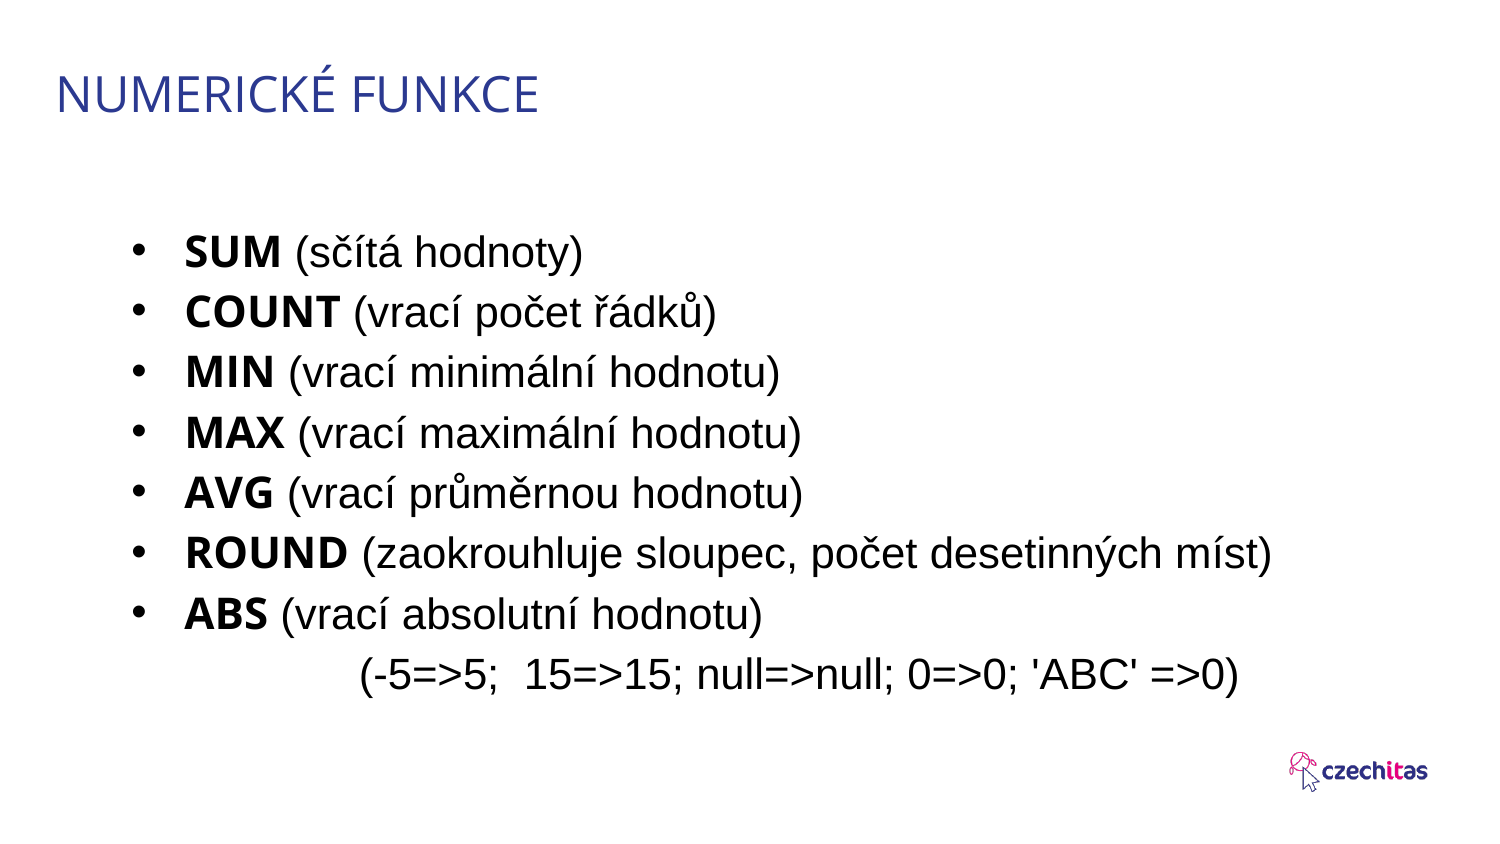

# NUMERICKÉ FUNKCE

SUM (sčítá hodnoty)
COUNT (vrací počet řádků)
MIN (vrací minimální hodnotu)
MAX (vrací maximální hodnotu)
AVG (vrací průměrnou hodnotu)
ROUND (zaokrouhluje sloupec, počet desetinných míst)
ABS (vrací absolutní hodnotu)
	  (-5=>5;  15=>15; null=>null; 0=>0; 'ABC' =>0)